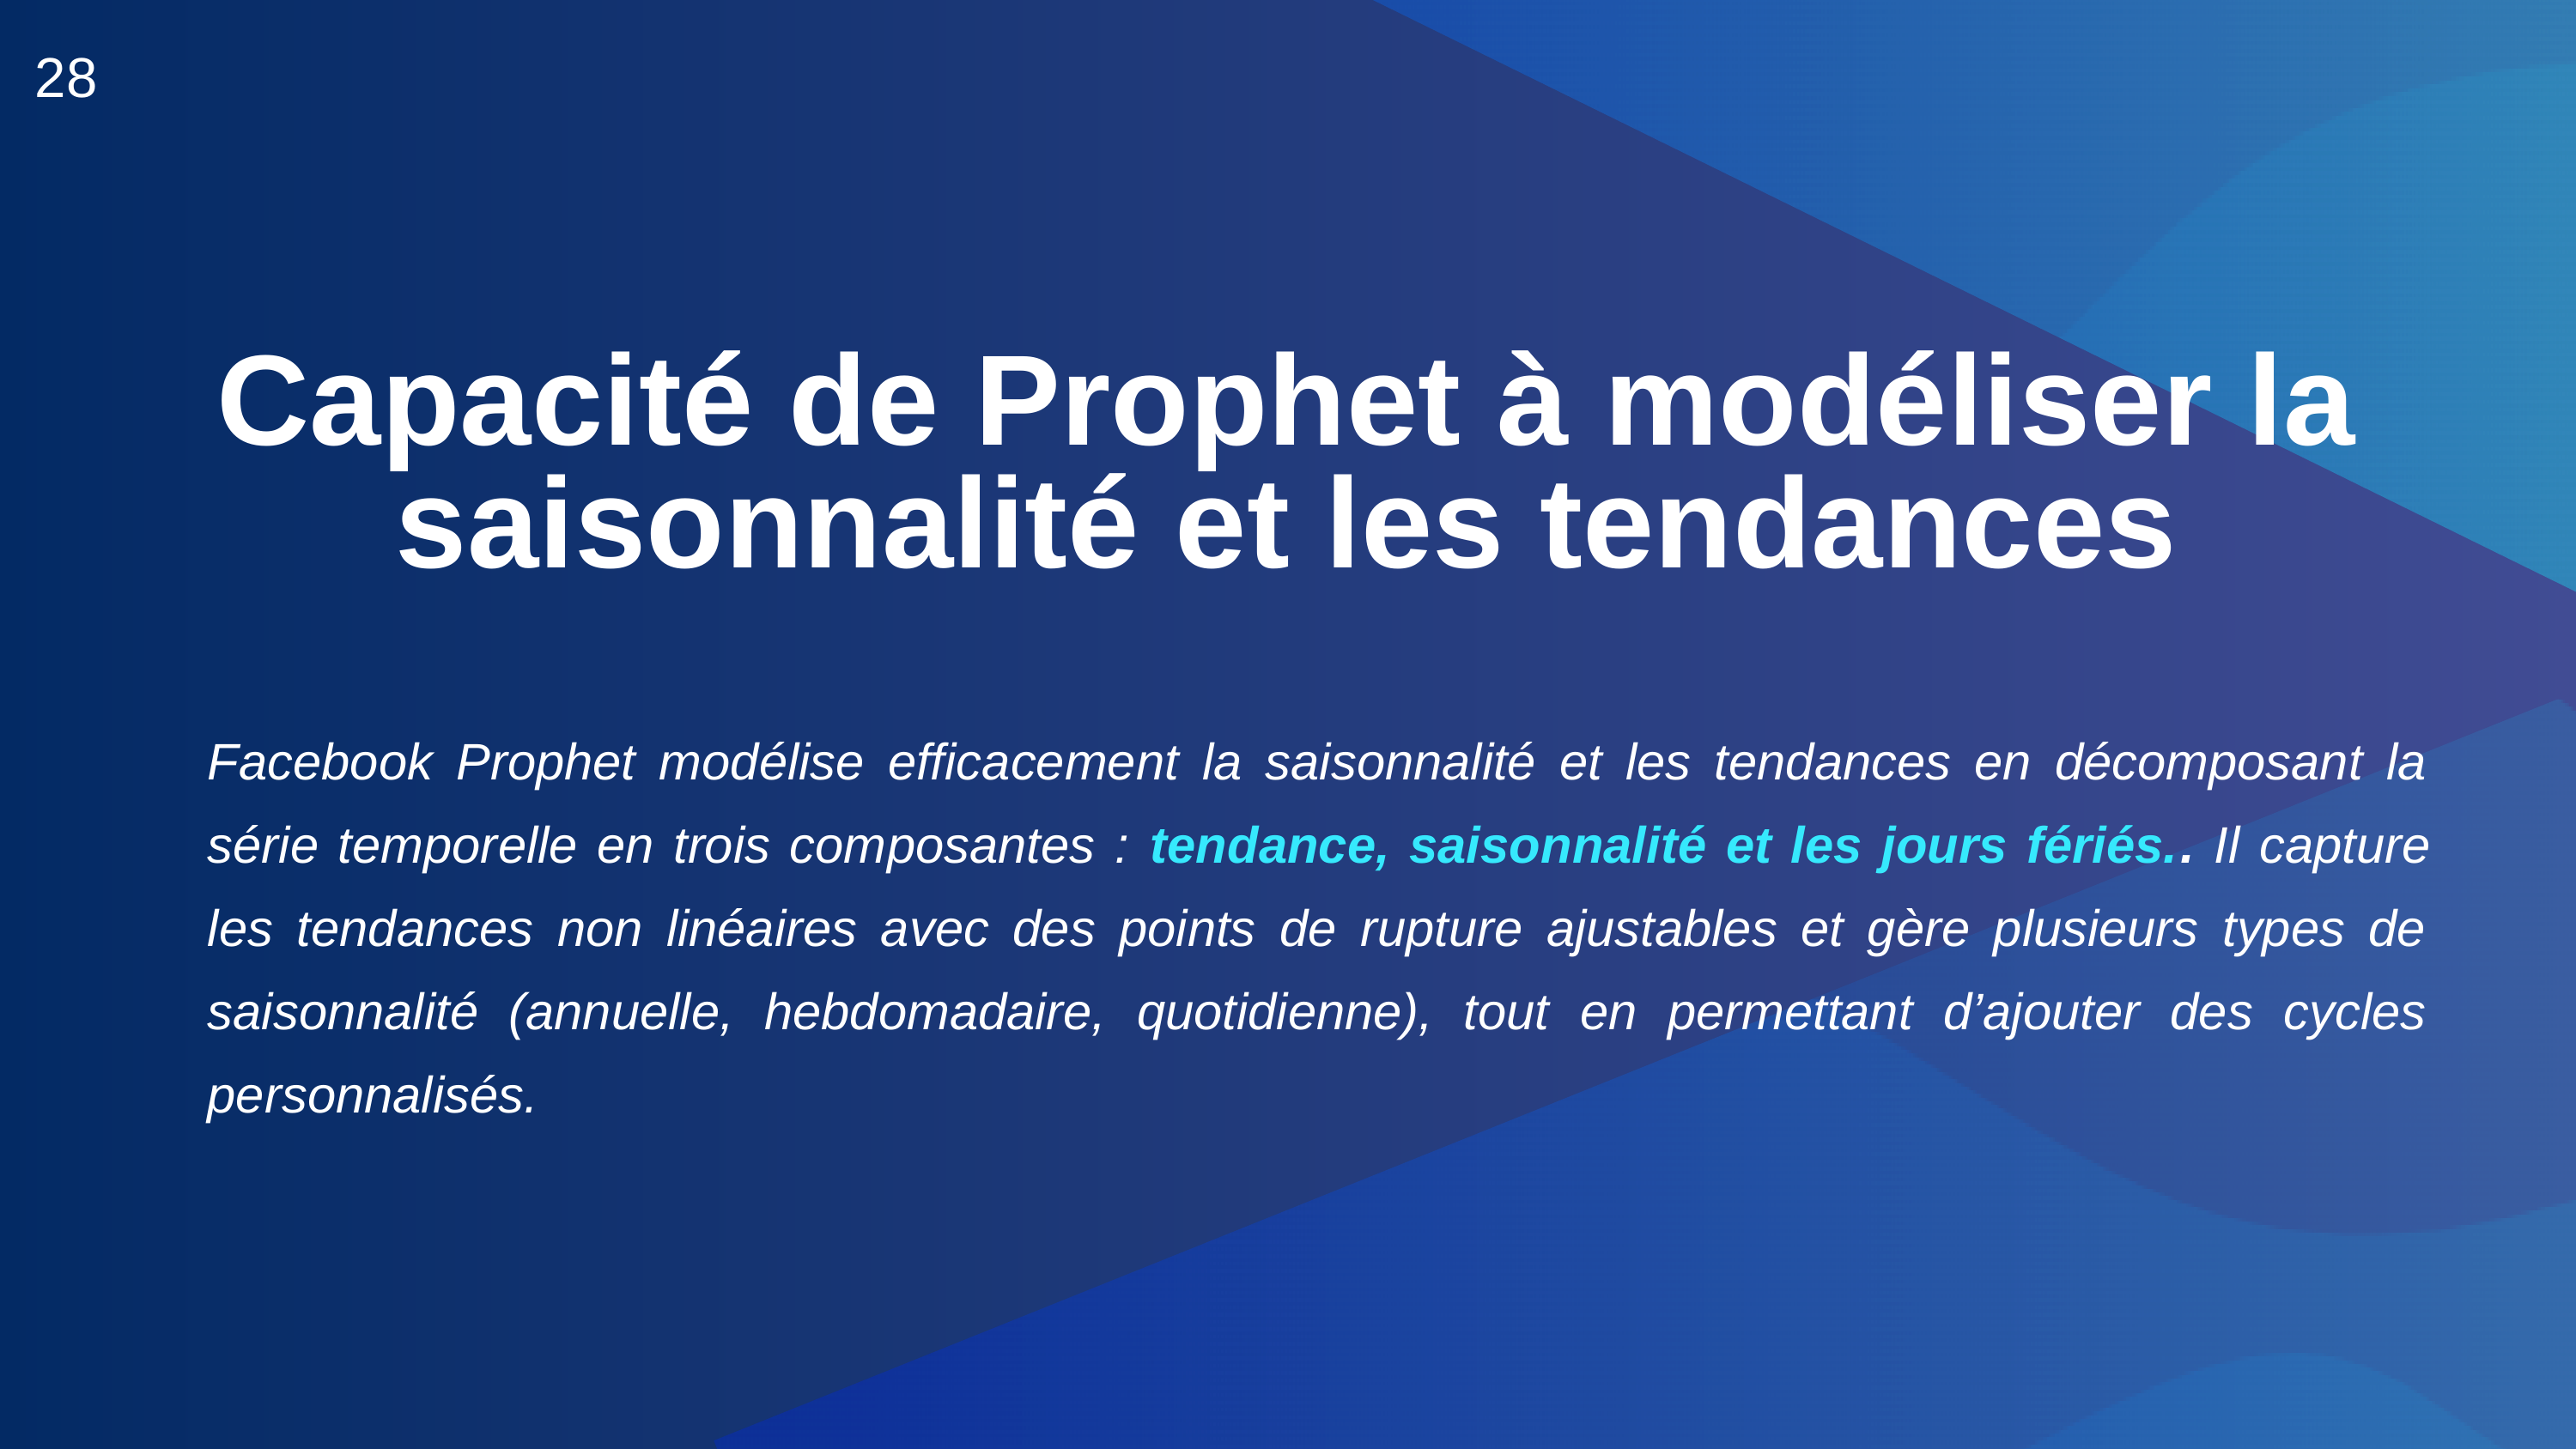

28
Capacité de Prophet à modéliser la saisonnalité et les tendances
Facebook Prophet modélise efficacement la saisonnalité et les tendances en décomposant la série temporelle en trois composantes : tendance, saisonnalité et les jours fériés.. Il capture les tendances non linéaires avec des points de rupture ajustables et gère plusieurs types de saisonnalité (annuelle, hebdomadaire, quotidienne), tout en permettant d’ajouter des cycles personnalisés.